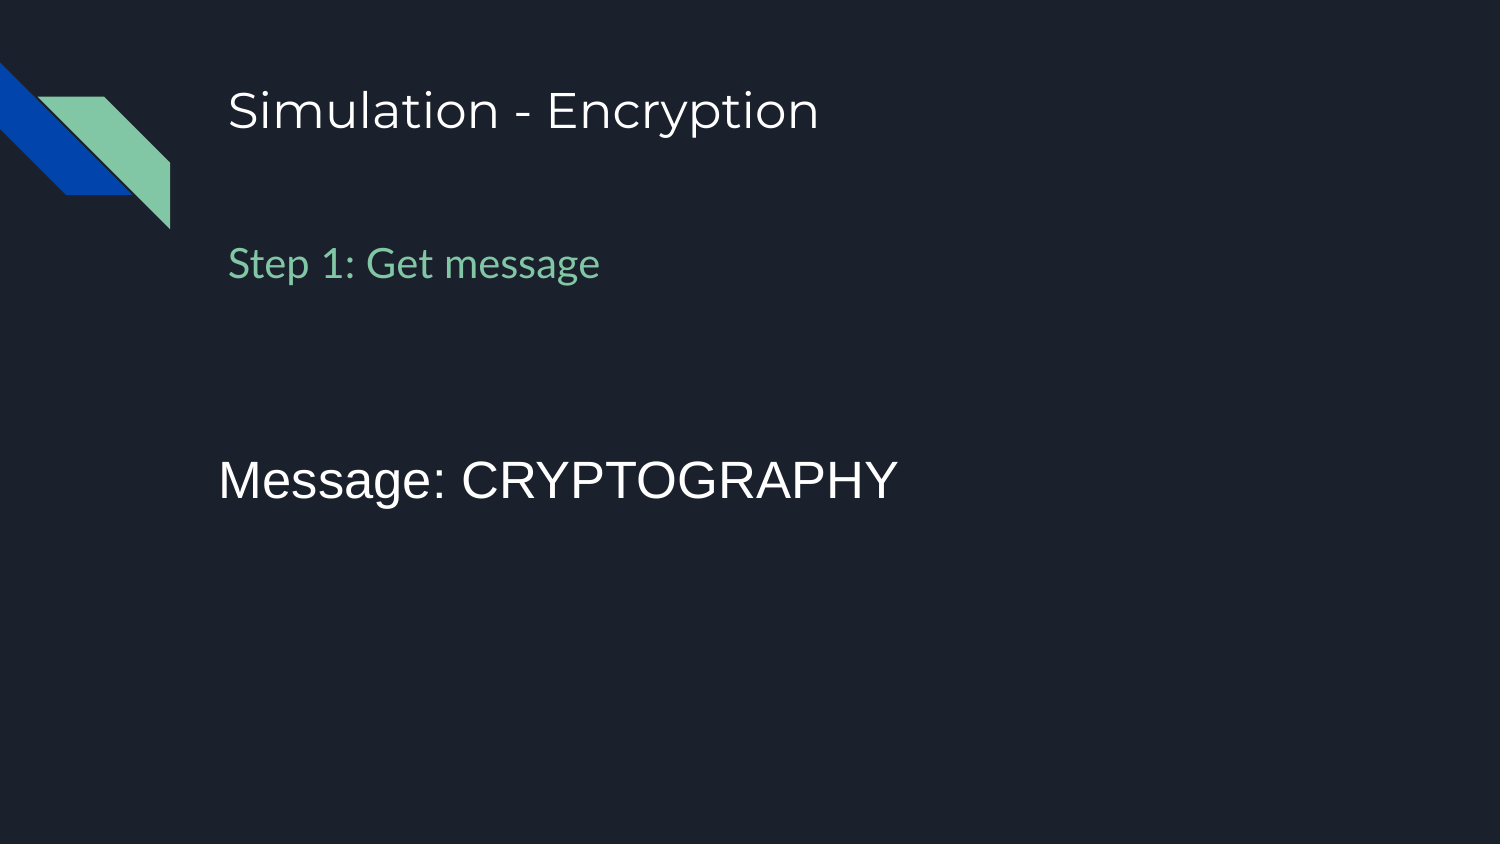

# Simulation - Encryption
Step 1: Get message
Message: CRYPTOGRAPHY